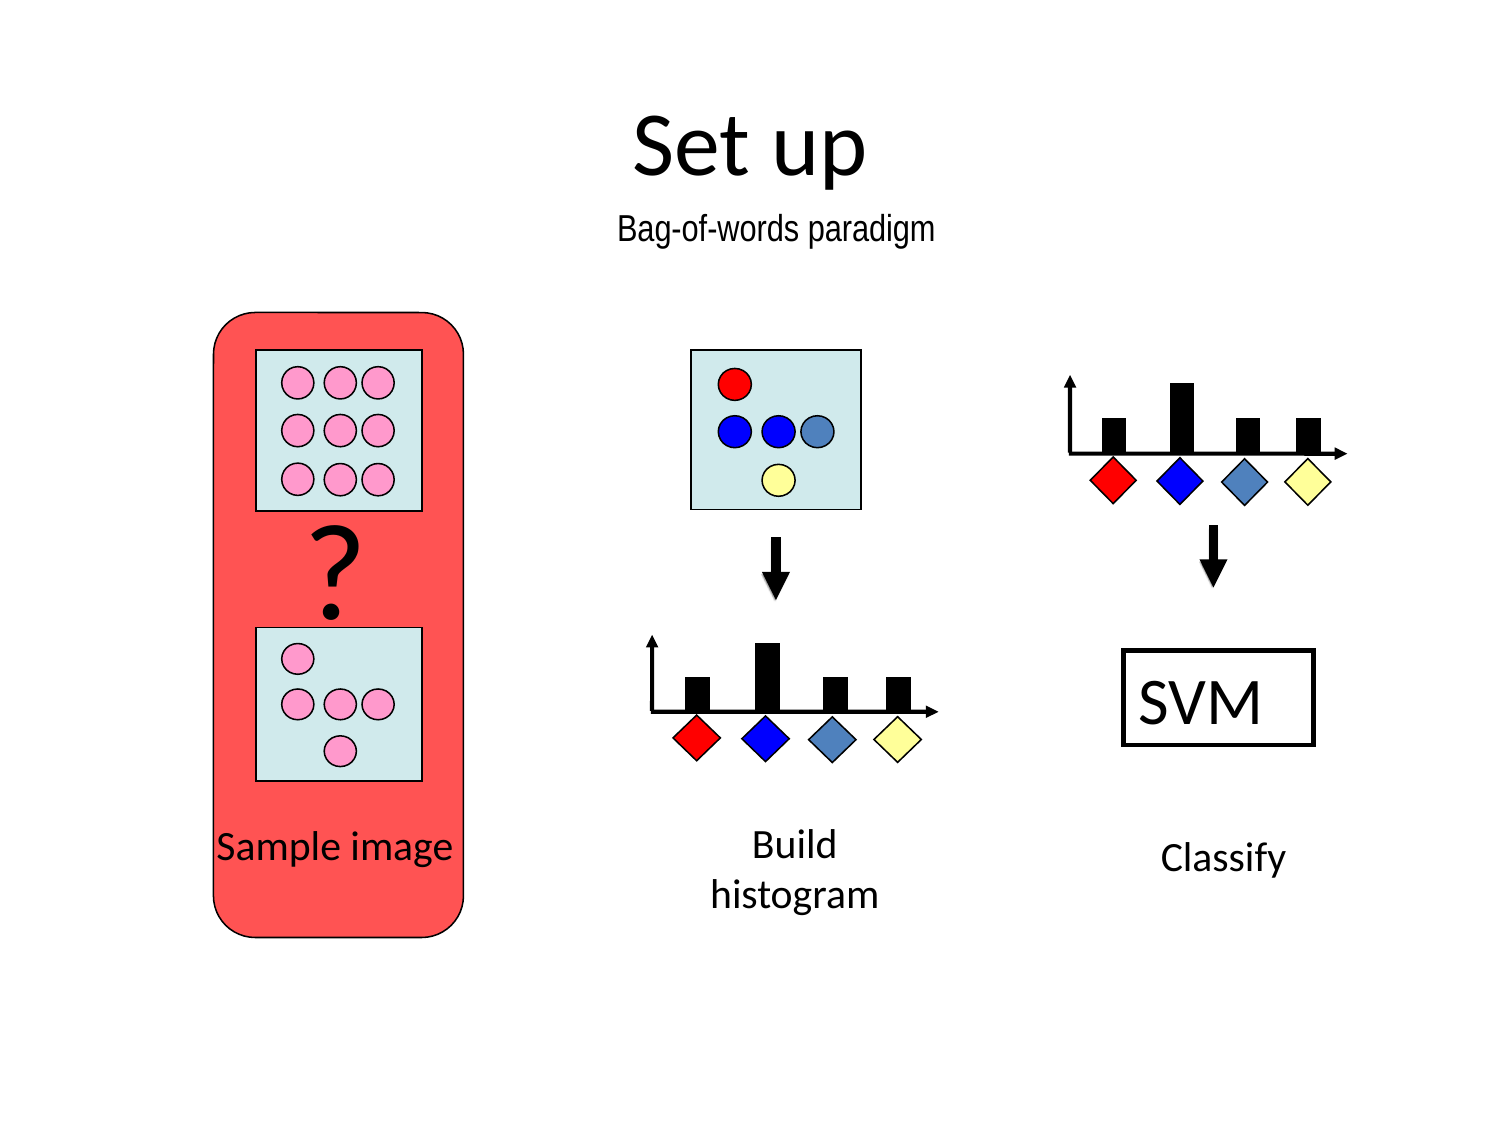

# Set up
Bag-of-words paradigm

?

Sample image

Sample image

Build histogram

SVM
Classify